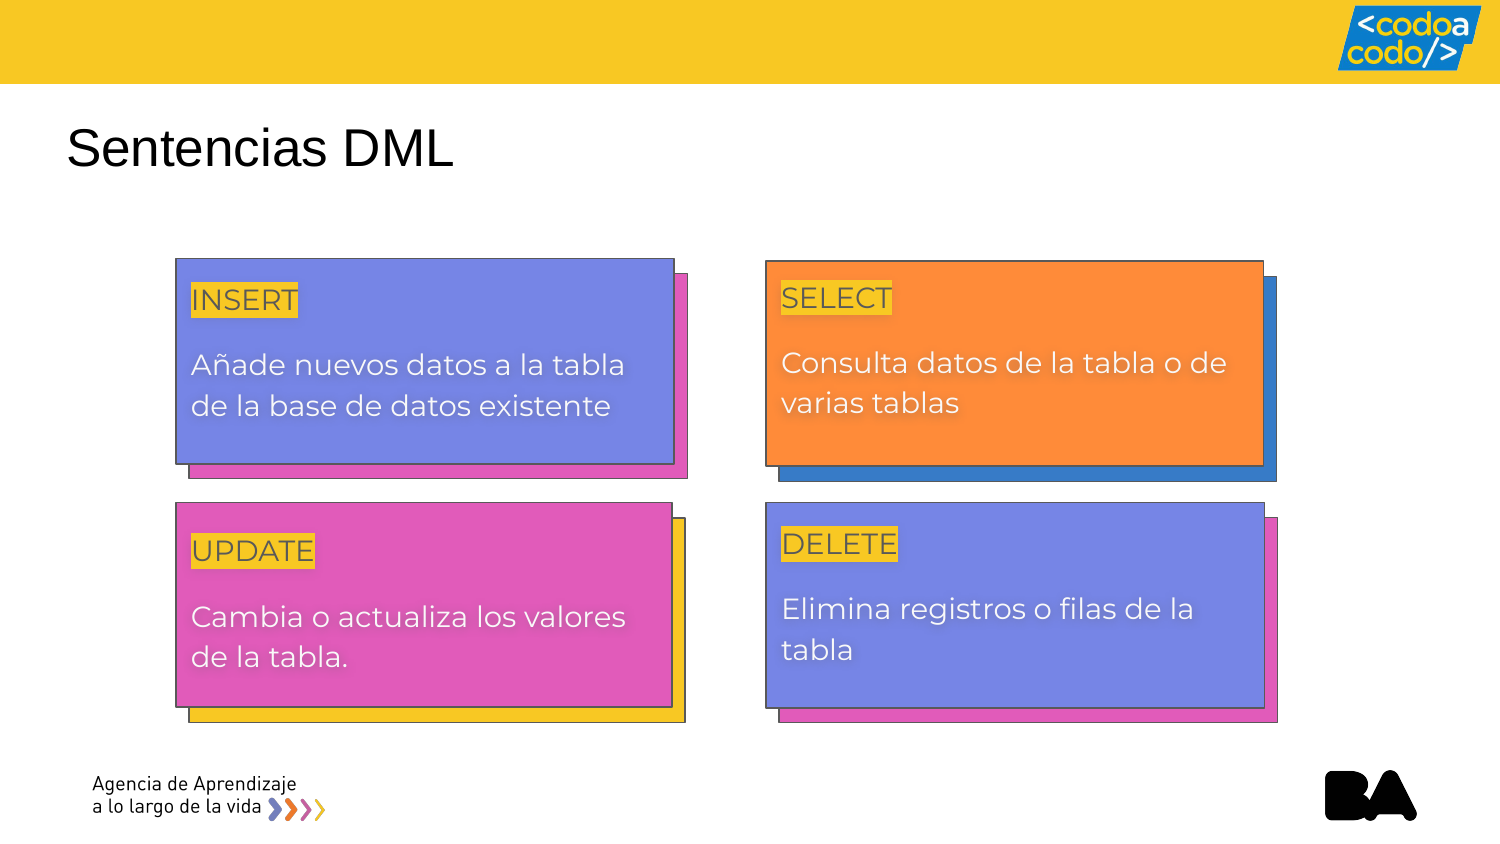

# Sentencias DML

SELECT
Consulta datos de la tabla o de varias tablas
INSERT
Añade nuevos datos a la tabla de la base de datos existente

DELETE
Elimina registros o filas de la tabla
UPDATE
Cambia o actualiza los valores de la tabla.